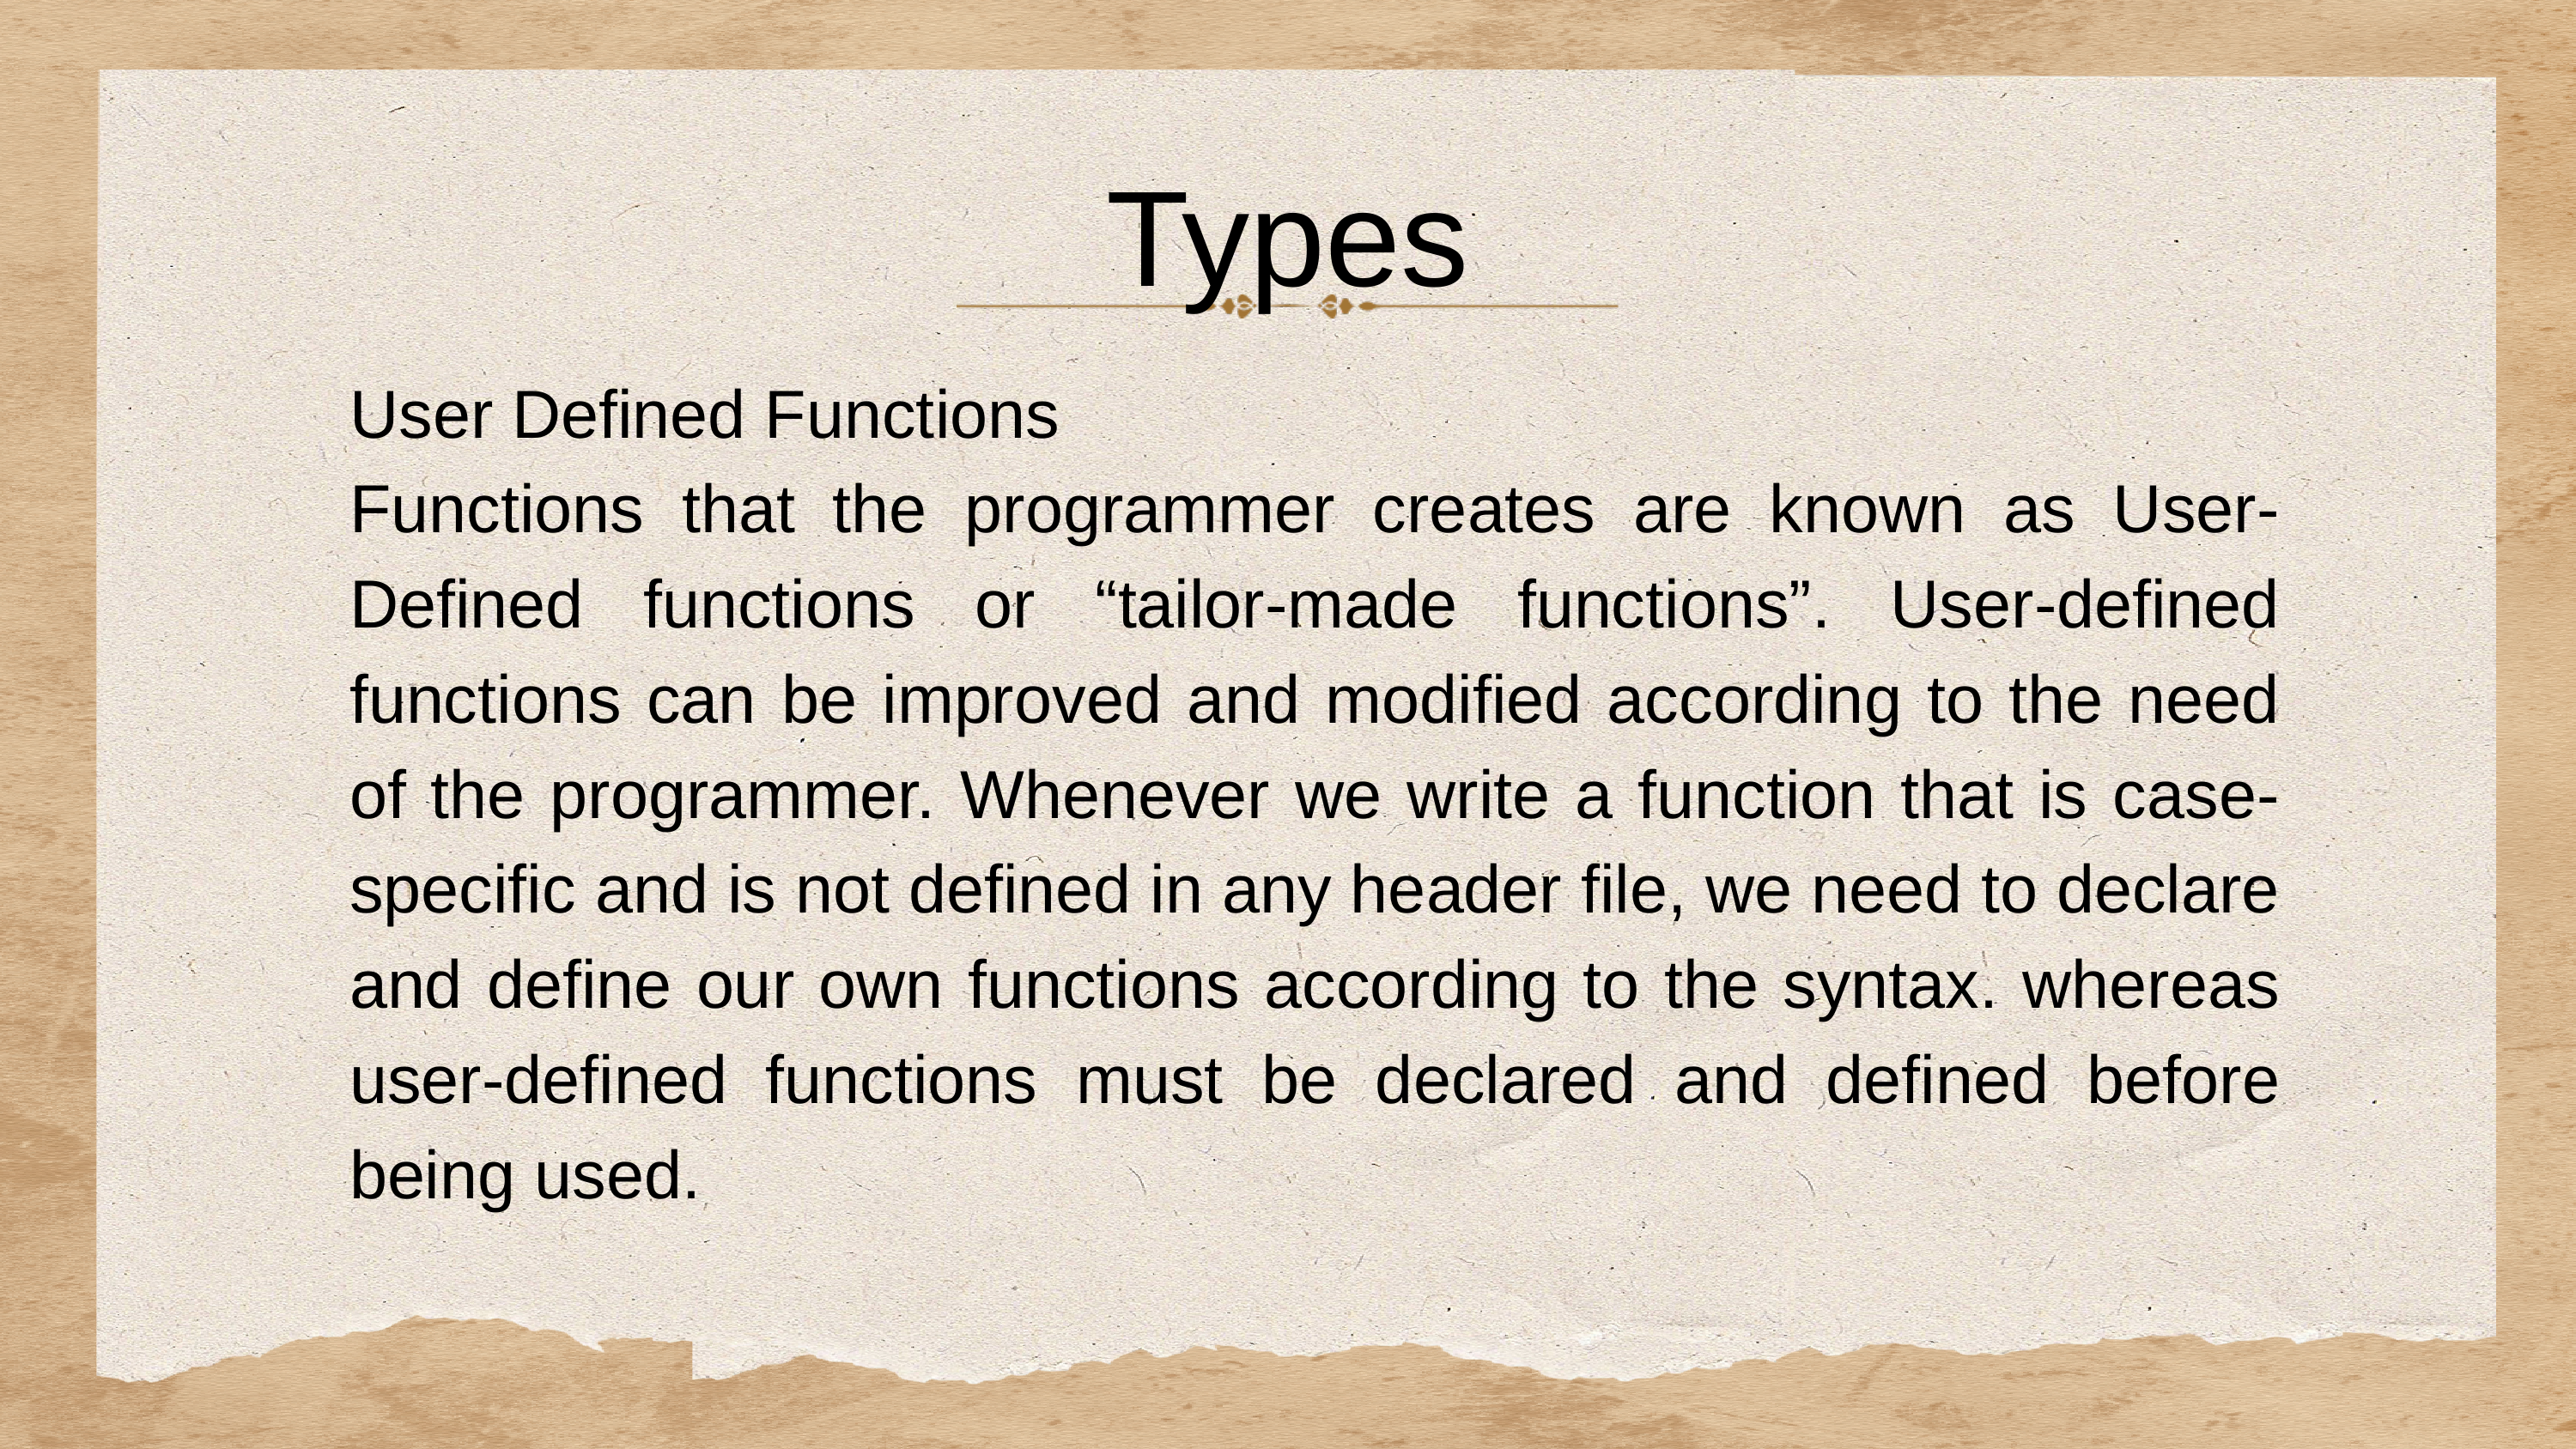

Types

User Defined Functions
Functions that the programmer creates are known as User-Defined functions or “tailor-made functions”. User-defined functions can be improved and modified according to the need of the programmer. Whenever we write a function that is case-specific and is not defined in any header file, we need to declare and define our own functions according to the syntax. whereas user-defined functions must be declared and defined before being used.